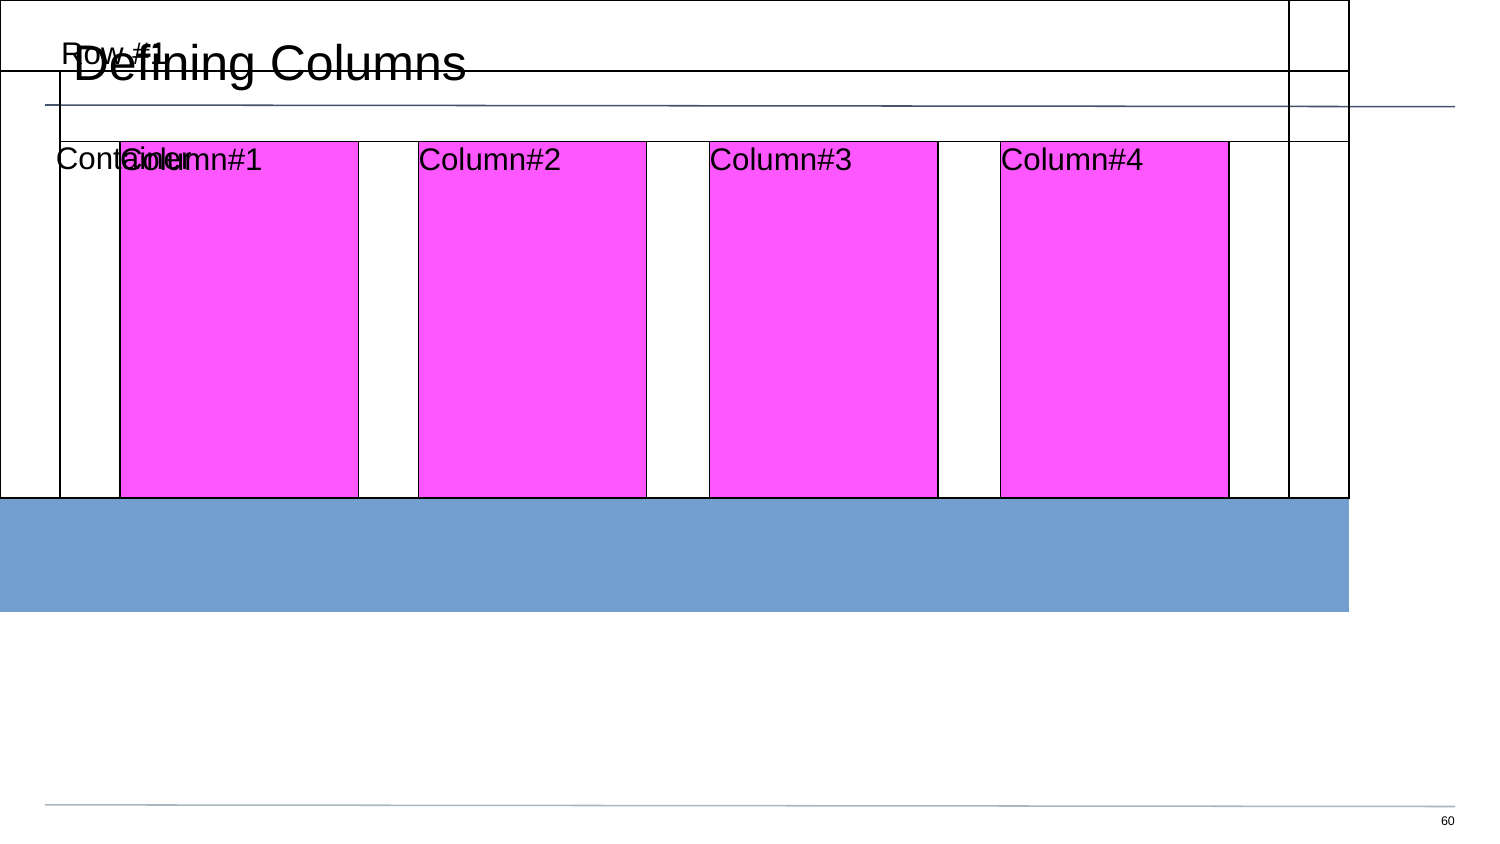

# Defining Columns
Container
| Row #1 |  |  |  |  |  |  |  |  |  |  |
| --- | --- | --- | --- | --- | --- | --- | --- | --- | --- | --- |
|  |  |  |  |  |  |  |  |  |  |  |
|  |  | Column#1 |  | Column#2 |  | Column#3 |  | Column#4 |  |  |
|  |  |  |  |  |  |  |  |  |  |  |
|  |  |  |  |  |  |  |  |  |  |  |
|  |  |  |  |  |  |  |  |  |  |  |
|  |  |  |  |  |  |  |  |  |  |  |
60